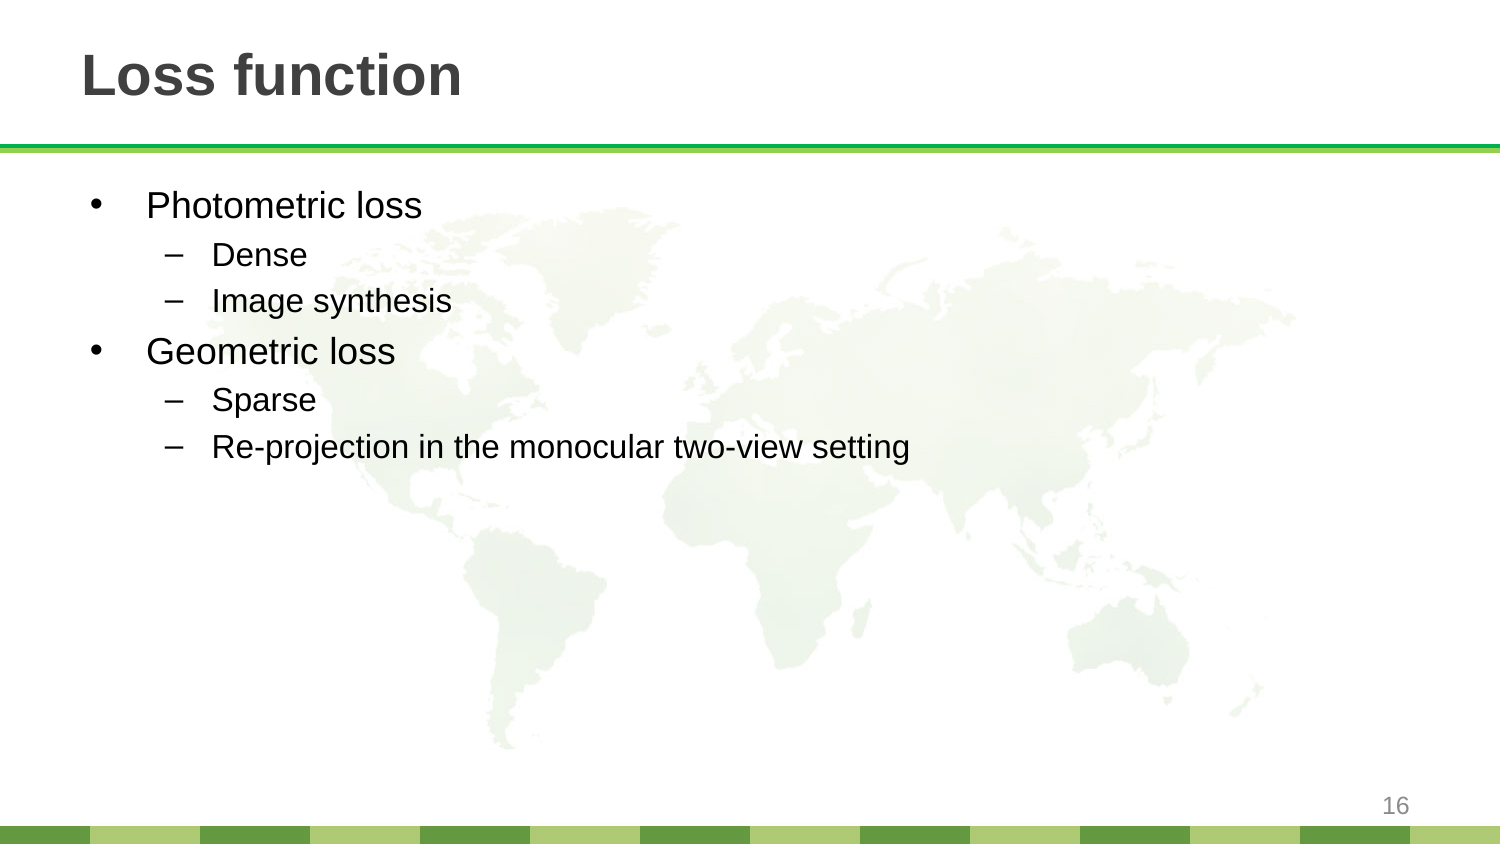

# Loss function
Photometric loss
Dense
Image synthesis
Geometric loss
Sparse
Re-projection in the monocular two-view setting

16